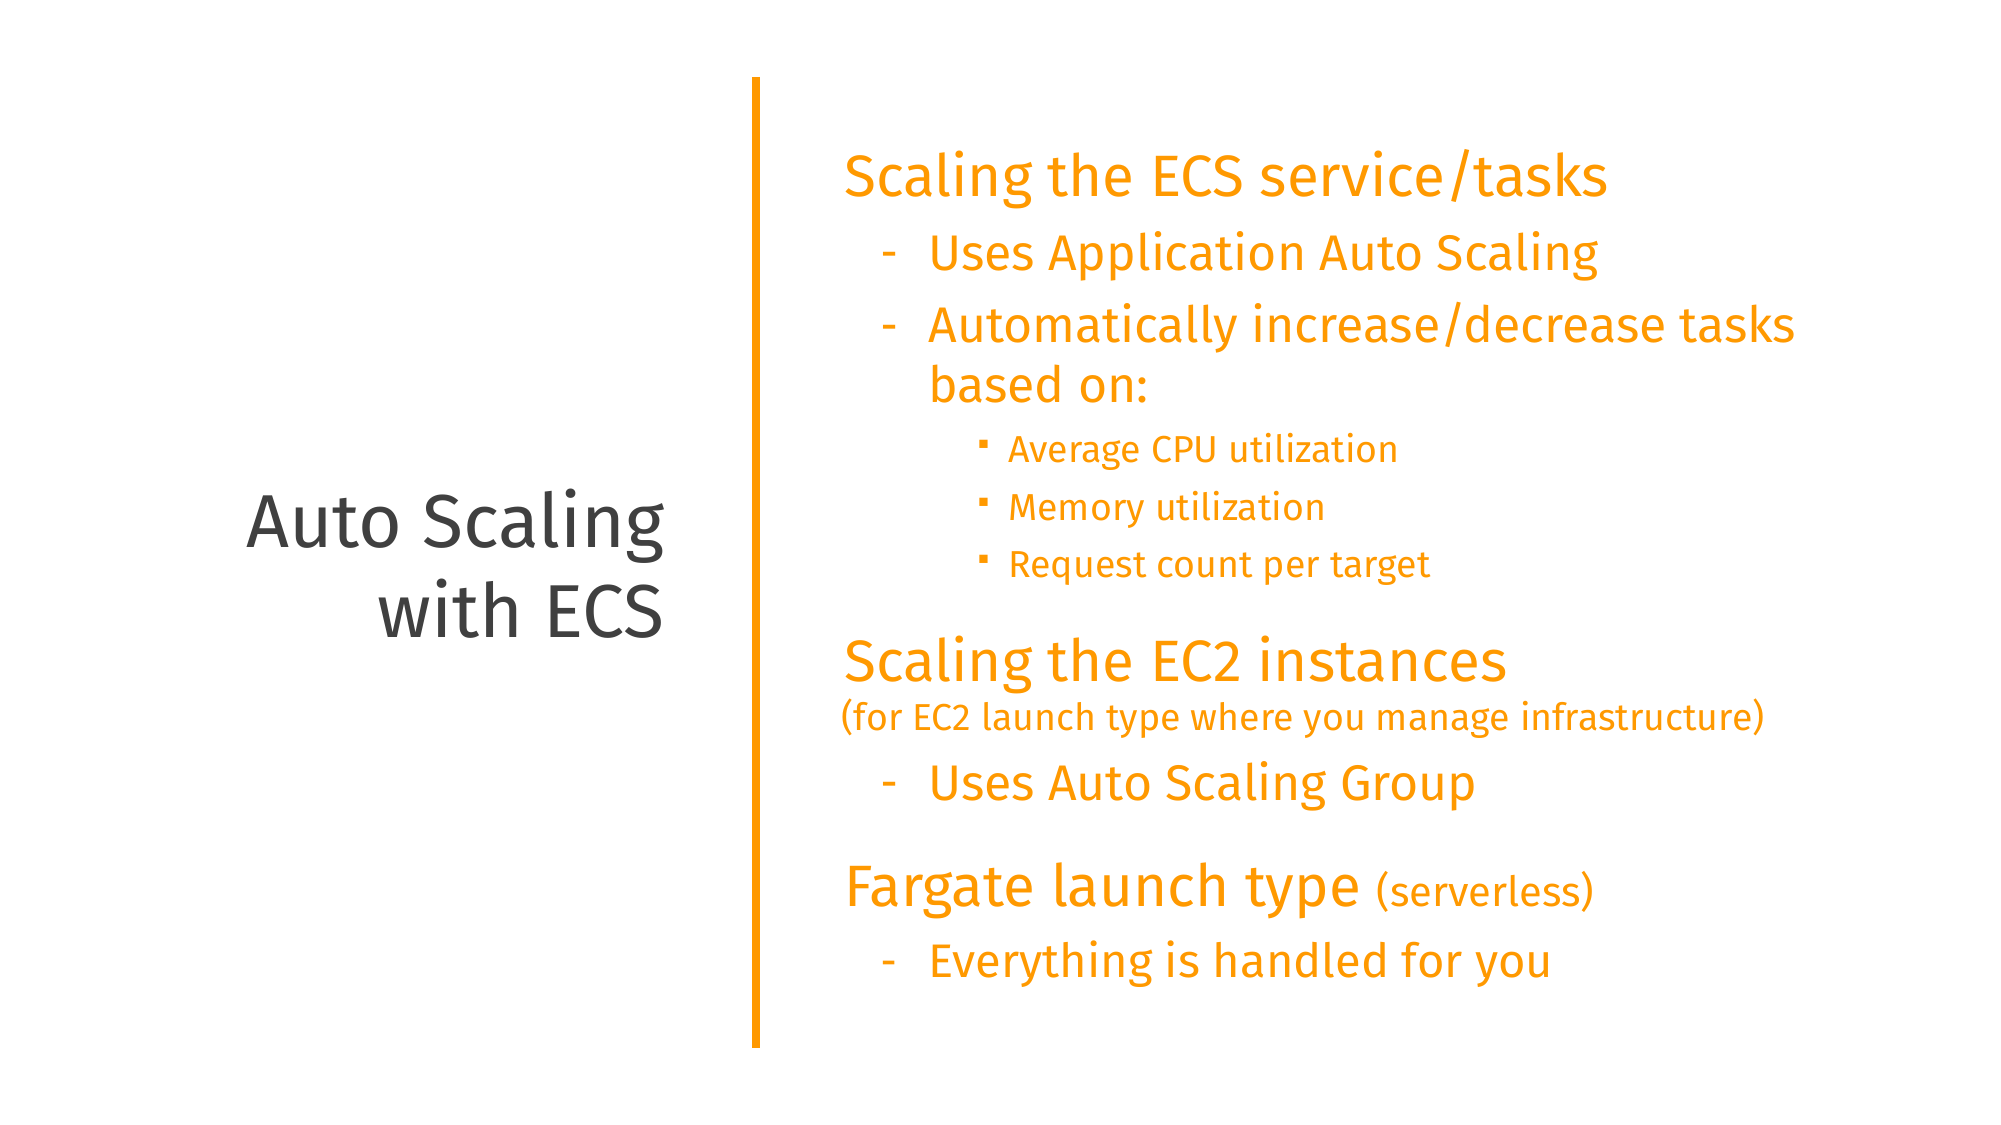

Auto Scaling with ECS
Scaling the ECS service/tasks
Uses Application Auto Scaling
Automatically increase/decrease tasks based on:
Average CPU utilization
Memory utilization
Request count per target
Scaling the EC2 instances
(for EC2 launch type where you manage infrastructure)
Uses Auto Scaling Group
Fargate launch type (serverless)
Everything is handled for you